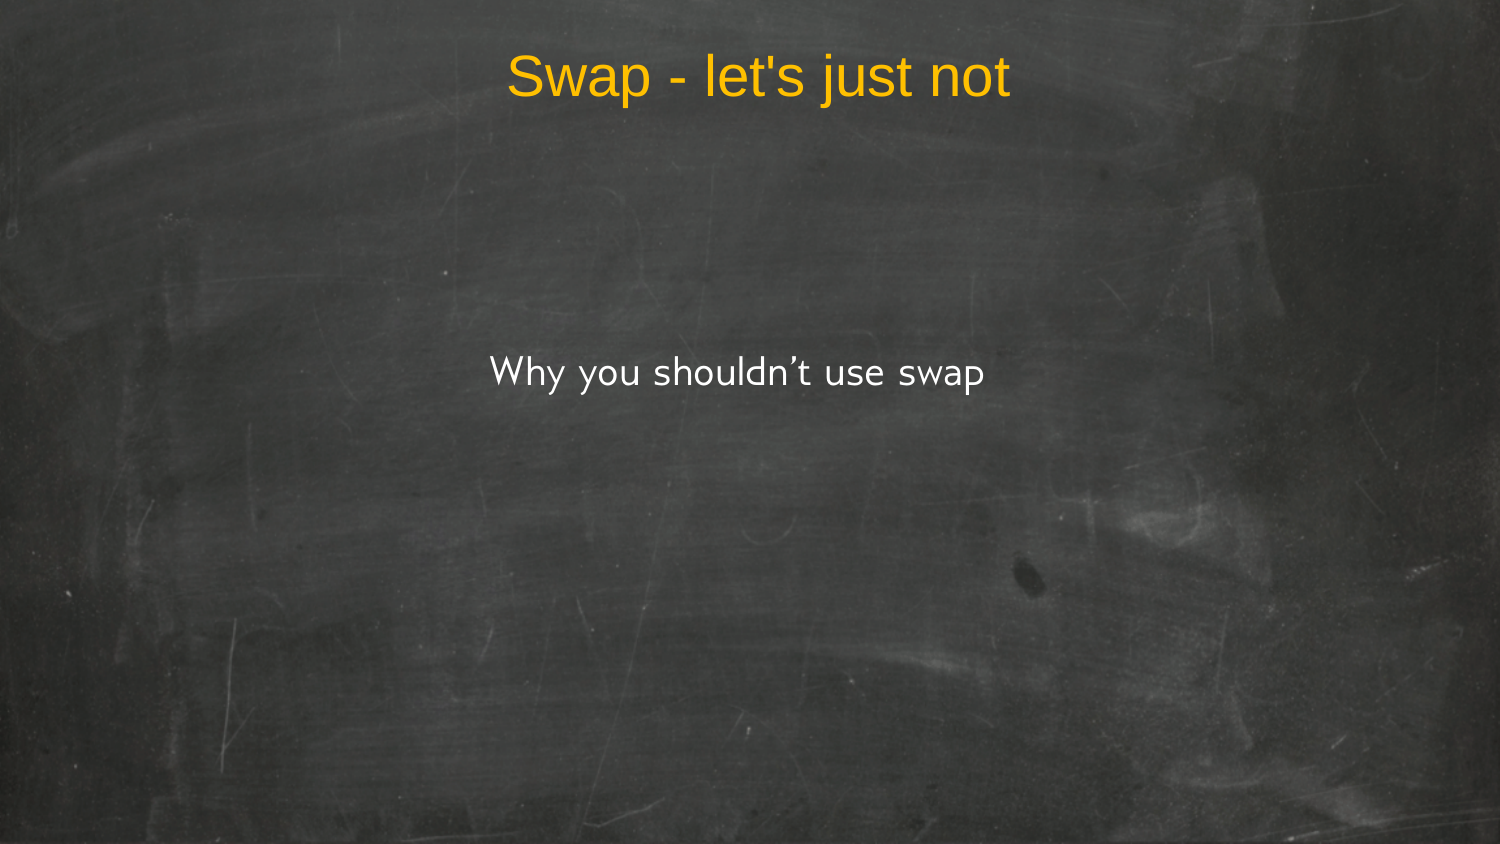

Swap - let's just not
Why you shouldn’t use swap